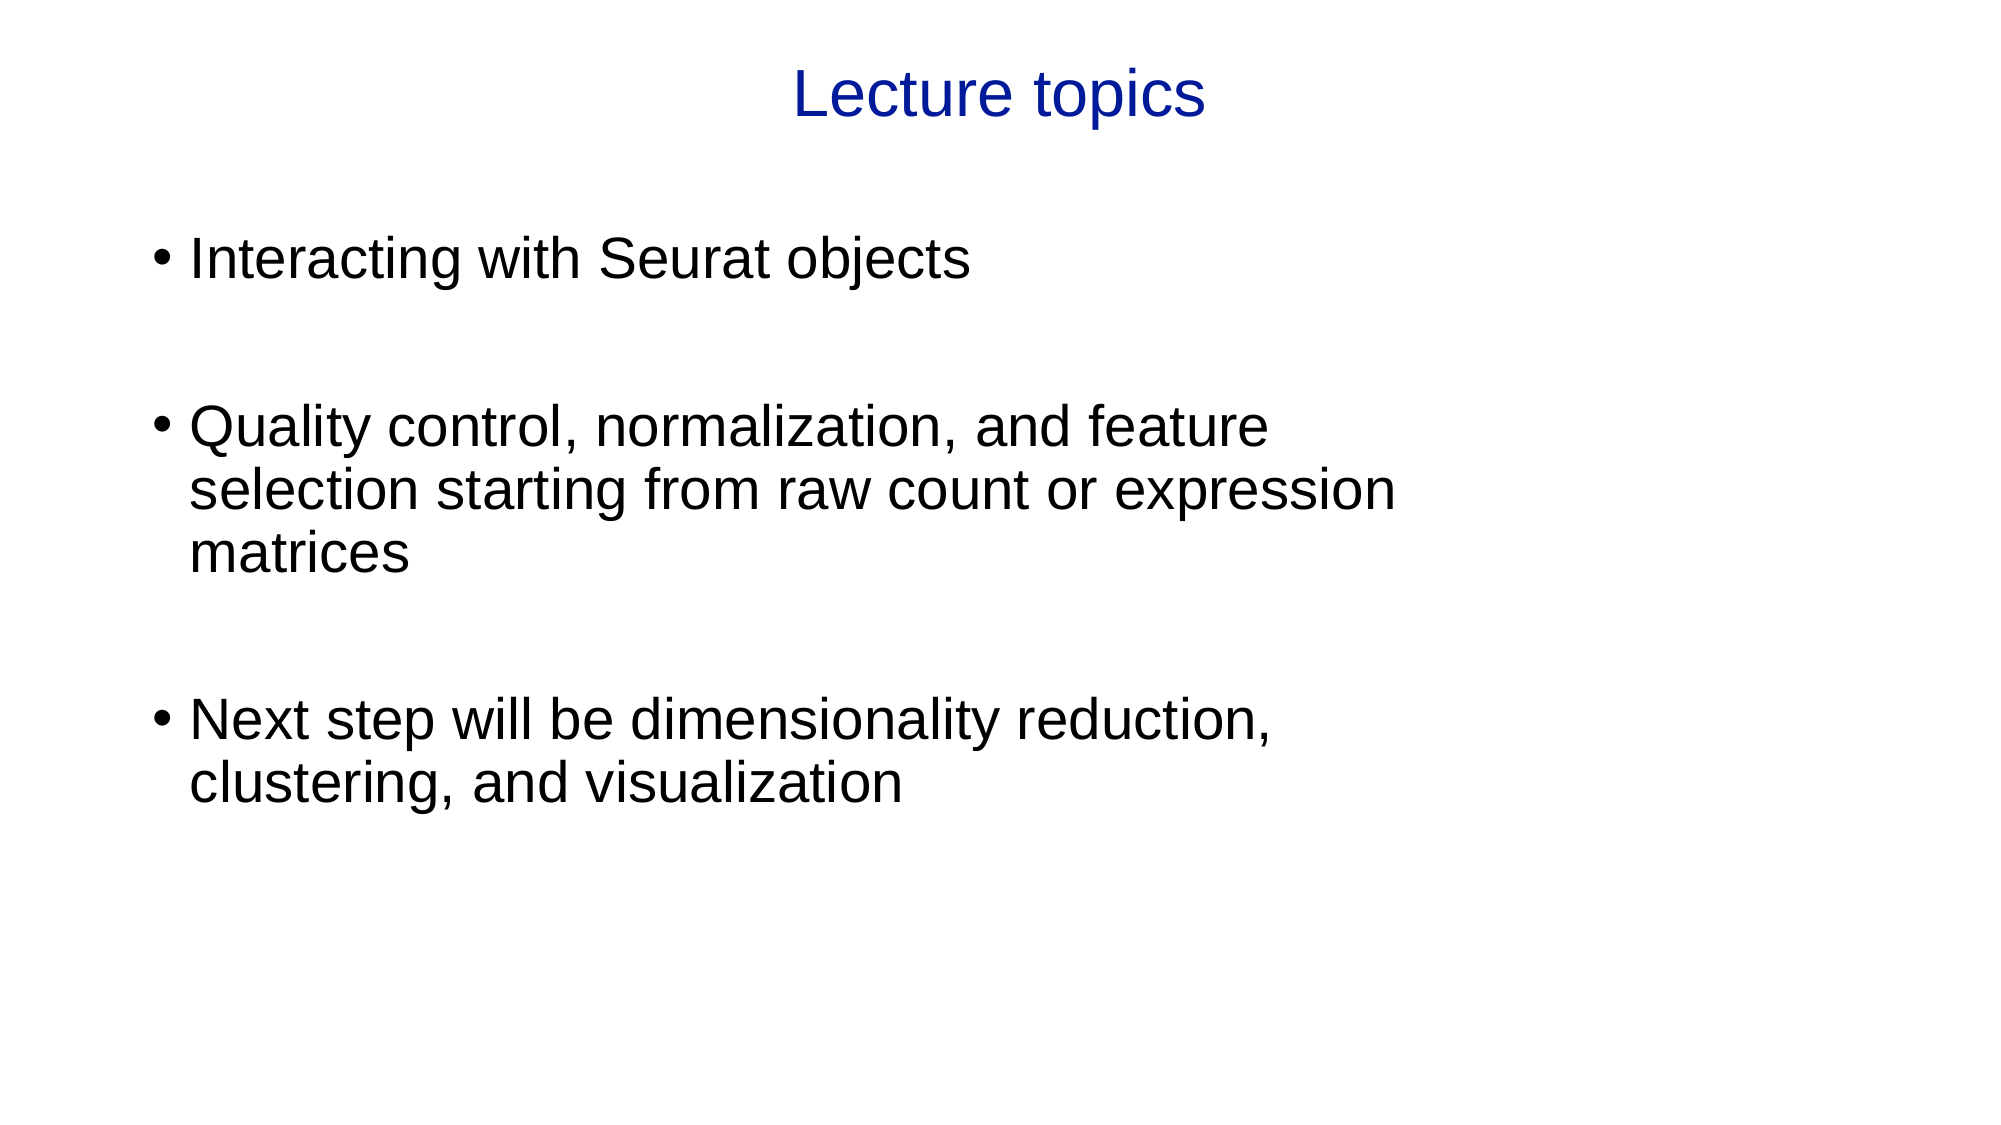

Lecture topics
Interacting with Seurat objects

Quality control, normalization, and feature selection starting from raw count or expression matrices

Next step will be dimensionality reduction, clustering, and visualization